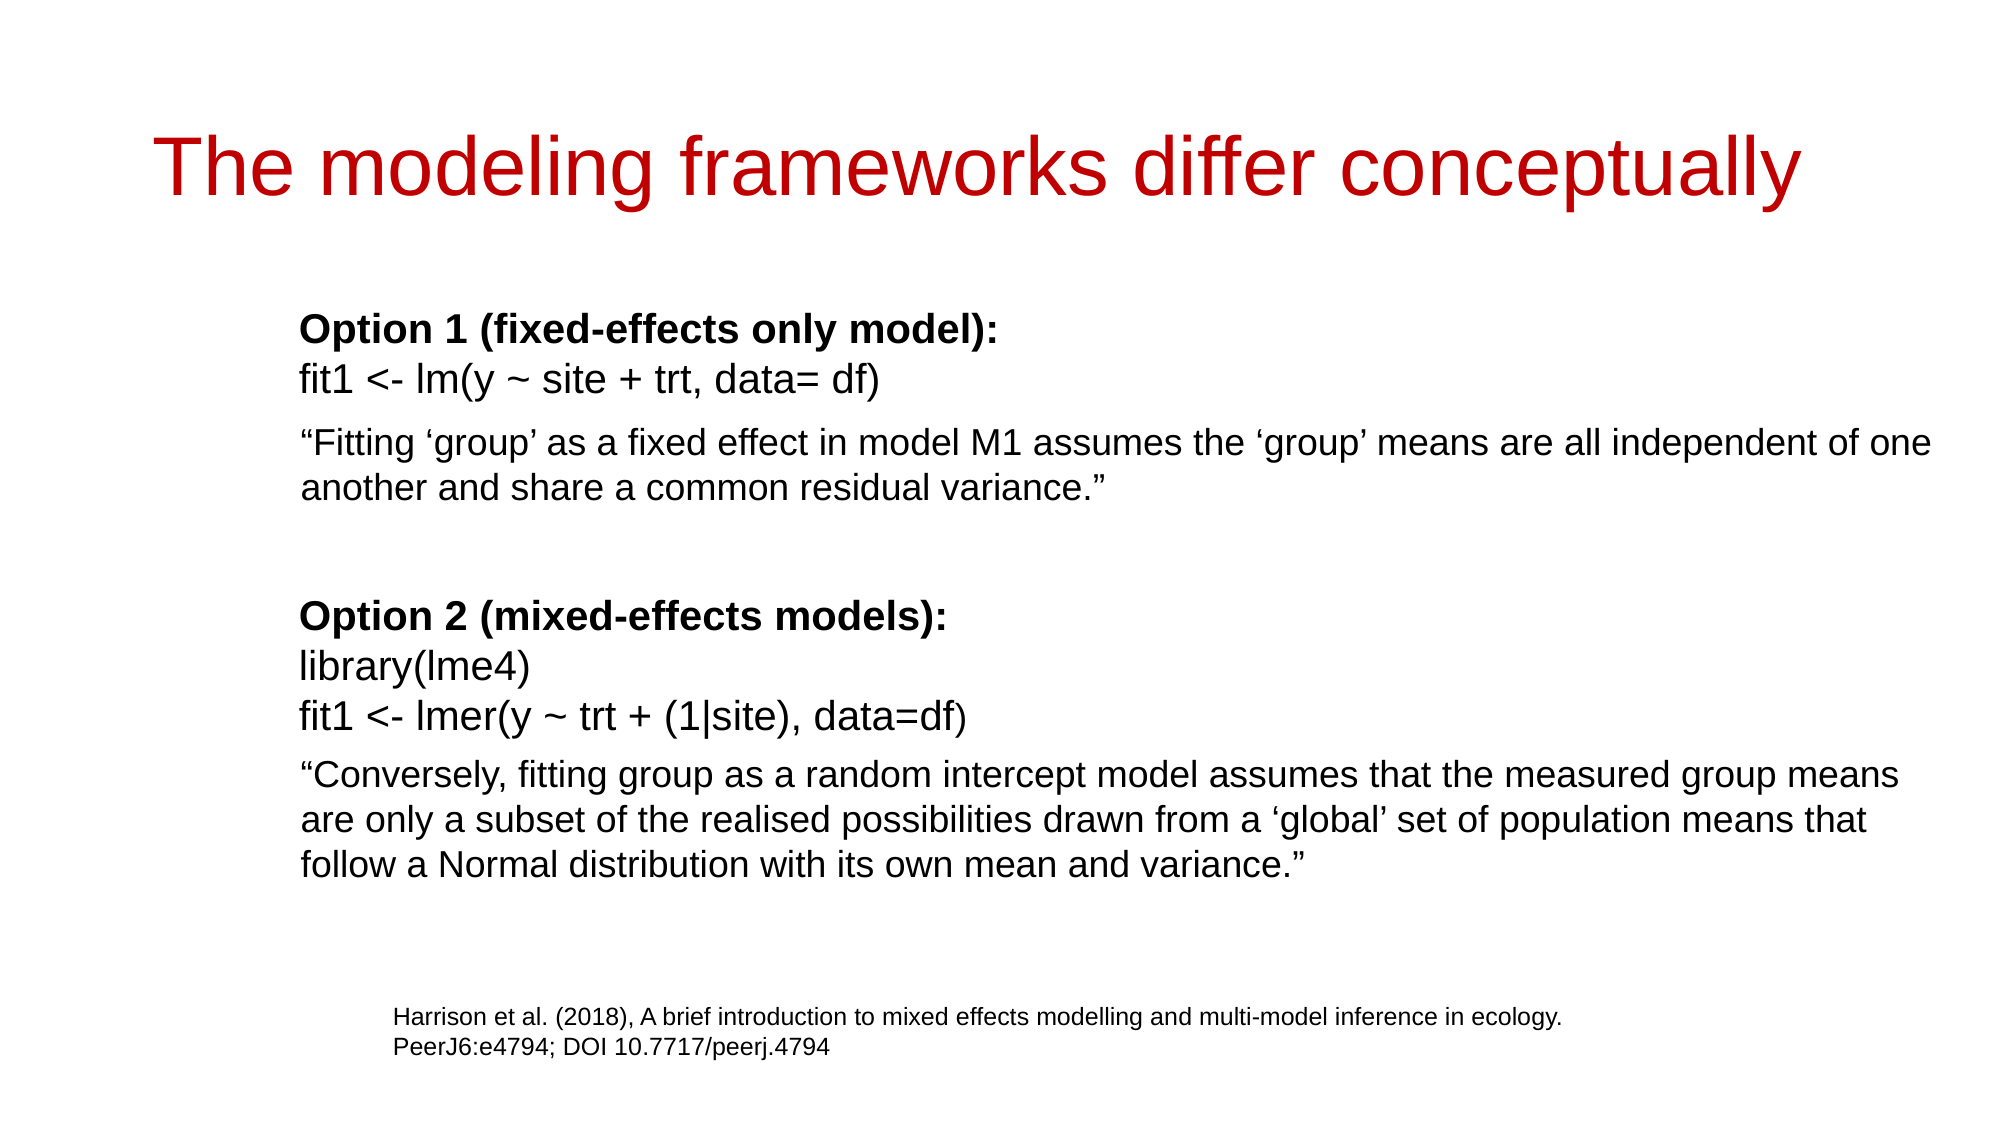

# The modeling frameworks differ conceptually
Option 1 (fixed-effects only model):
fit1 <- lm(y ~ site + trt, data= df)
“Fitting ‘group’ as a fixed effect in model M1 assumes the ‘group’ means are all independent of one another and share a common residual variance.”
Option 2 (mixed-effects models):
library(lme4)
fit1 <- lmer(y ~ trt + (1|site), data=df)
“Conversely, fitting group as a random intercept model assumes that the measured group means are only a subset of the realised possibilities drawn from a ‘global’ set of population means that follow a Normal distribution with its own mean and variance.”
Harrison et al. (2018), A brief introduction to mixed effects modelling and multi-model inference in ecology. PeerJ6:e4794; DOI 10.7717/peerj.4794